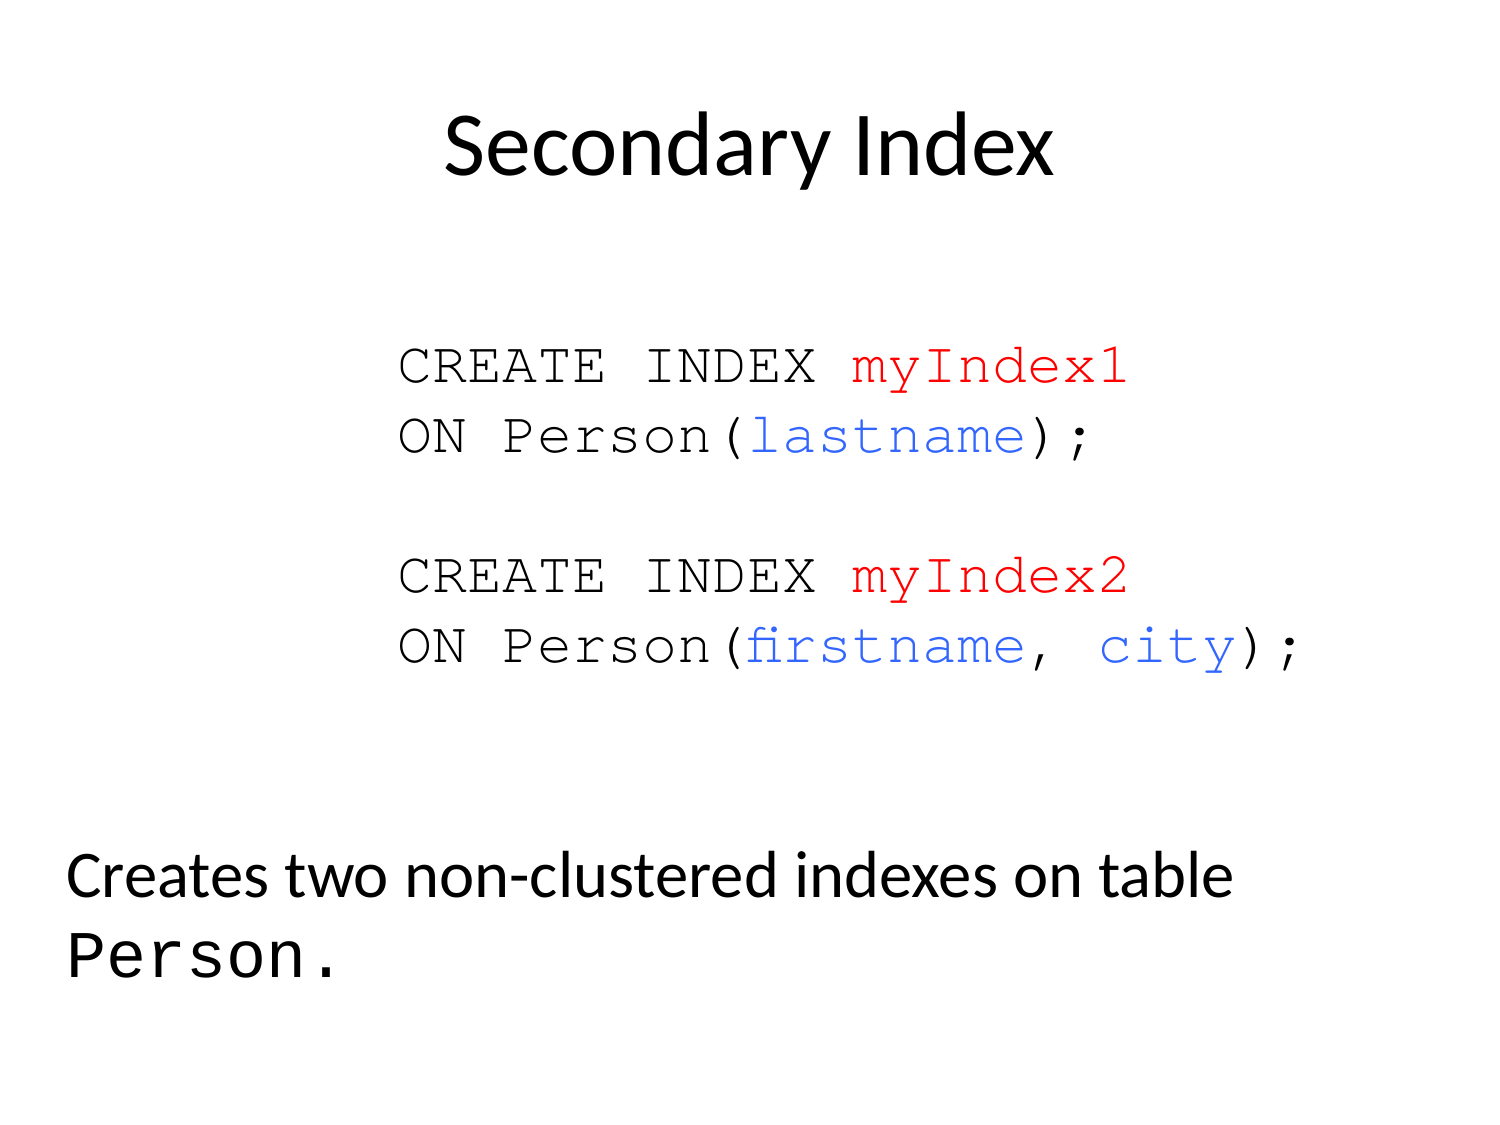

# Secondary Index

Creates two non-clustered indexes on table Person.

CREATE INDEX myIndex1
ON Person(lastname);

CREATE INDEX myIndex2
ON Person(firstname, city);